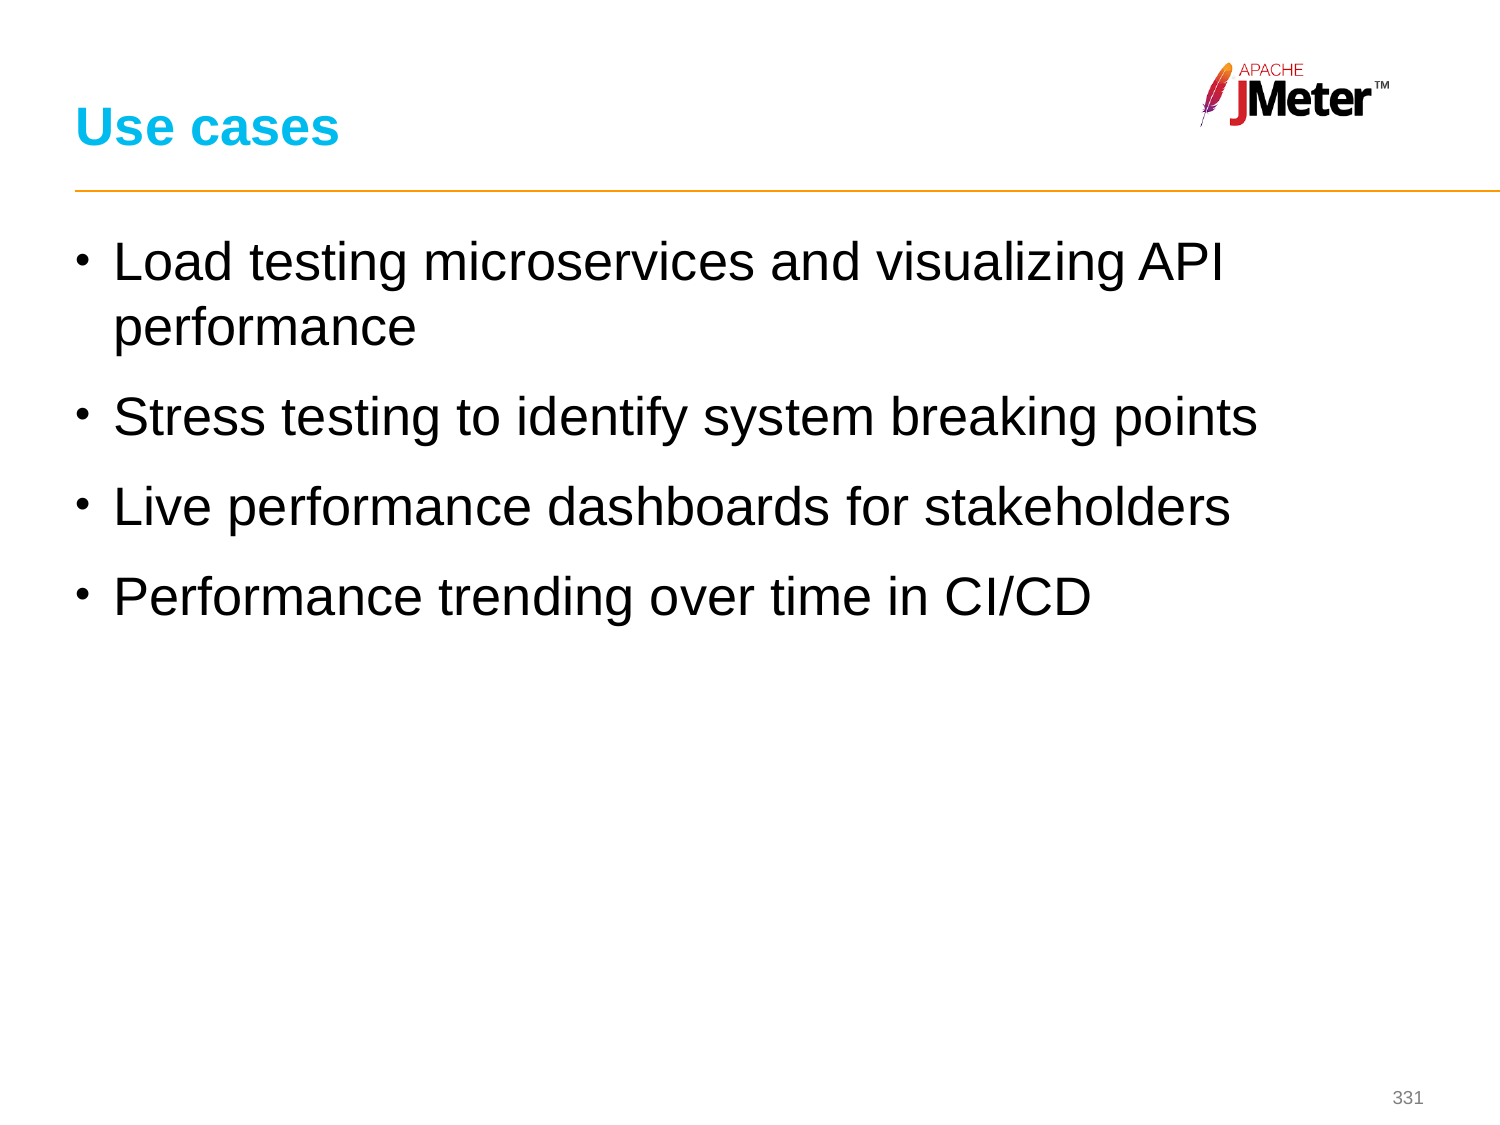

# Use cases
Load testing microservices and visualizing API performance
Stress testing to identify system breaking points
Live performance dashboards for stakeholders
Performance trending over time in CI/CD